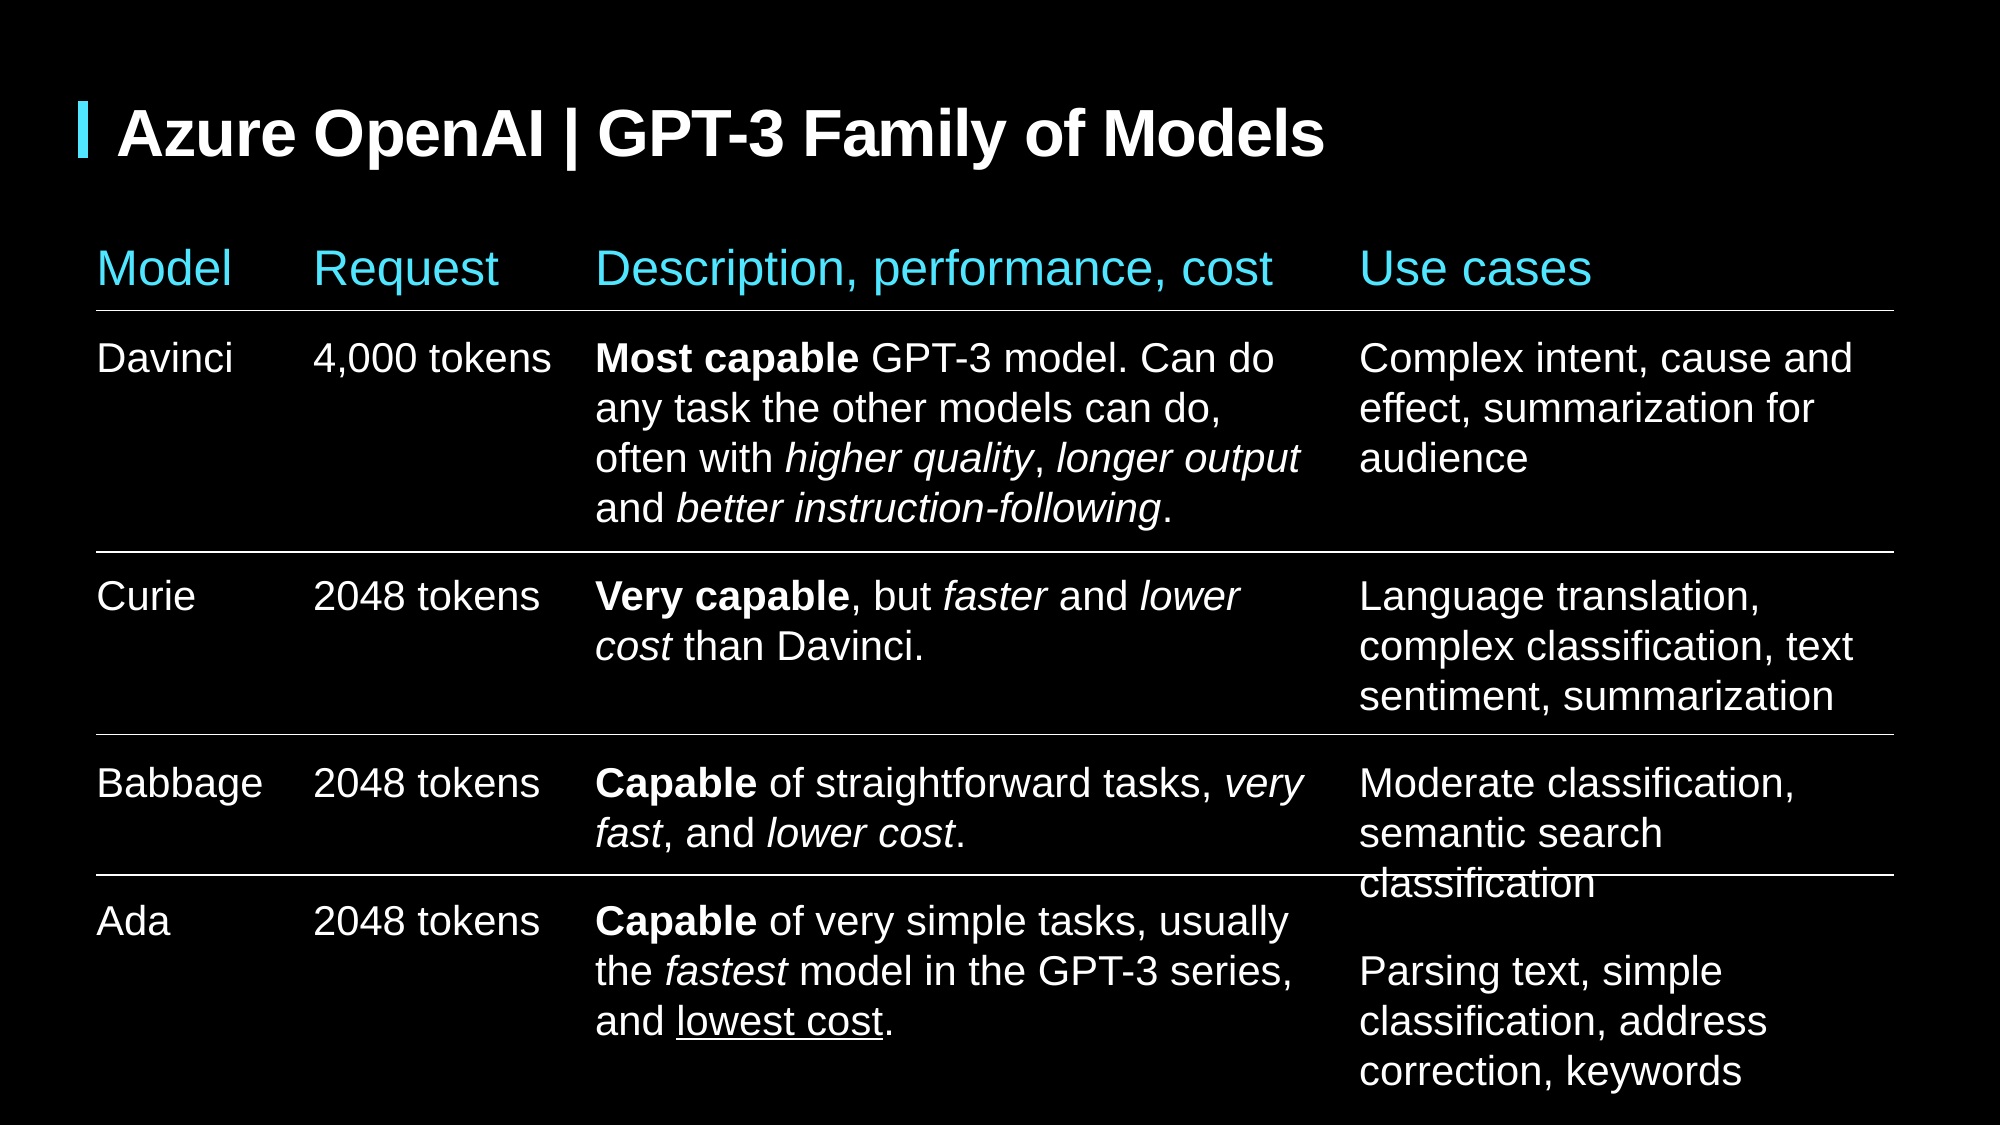

Azure OpenAI | GPT-3 Family of Models
Model
Request
Description, performance, cost
Use cases
Davinci
Curie
Babbage
Ada
4,000 tokens
2048 tokens
2048 tokens
2048 tokens
Most capable GPT-3 model. Can do any task the other models can do, often with higher quality, longer output and better instruction-following.
Very capable, but faster and lower cost than Davinci.
Capable of straightforward tasks, very fast, and lower cost.
Capable of very simple tasks, usually the fastest model in the GPT-3 series, and lowest cost.
Complex intent, cause and effect, summarization for audience
Language translation, complex classification, text sentiment, summarization
Moderate classification, semantic search classification
Parsing text, simple classification, address correction, keywords